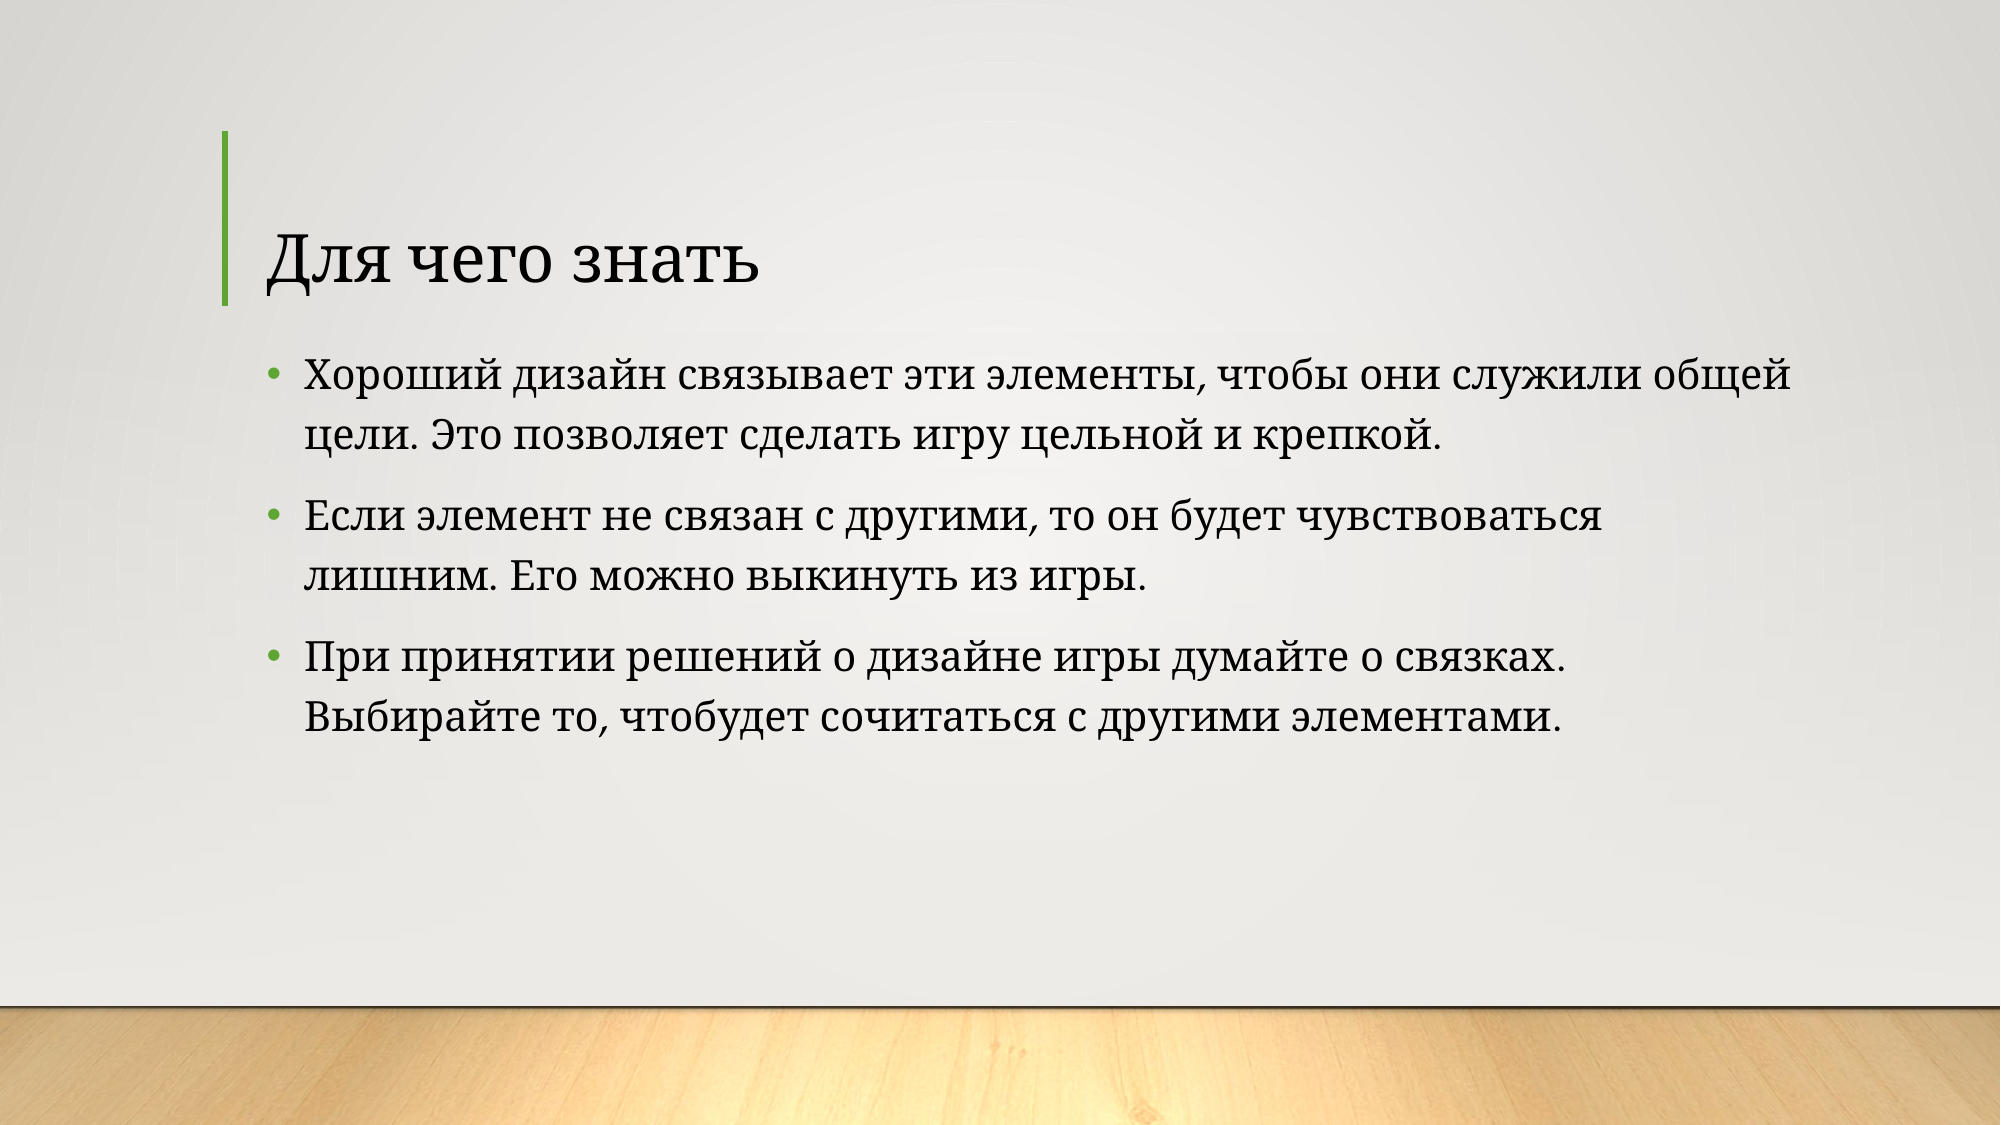

# Для чего знать
Хороший дизайн связывает эти элементы, чтобы они служили общей цели. Это позволяет сделать игру цельной и крепкой.
Если элемент не связан с другими, то он будет чувствоваться лишним. Его можно выкинуть из игры.
При принятии решений о дизайне игры думайте о связках. Выбирайте то, чтобудет сочитаться с другими элементами.